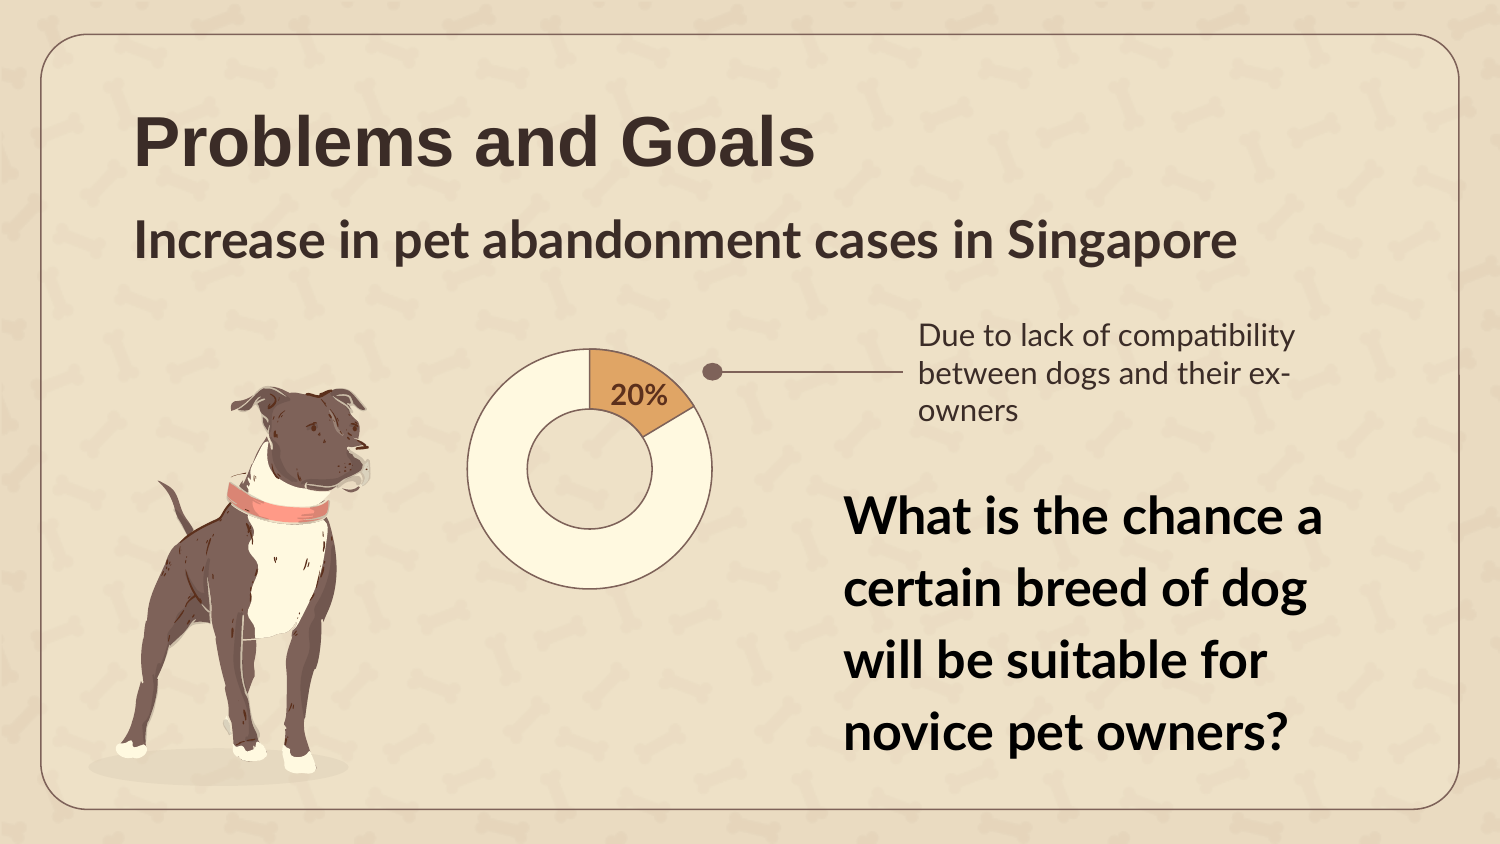

# Problems and Goals
Increase in pet abandonment cases in Singapore
Due to lack of compatibility between dogs and their ex- owners

20%

What is the chance a certain breed of dog will be suitable for novice pet owners?